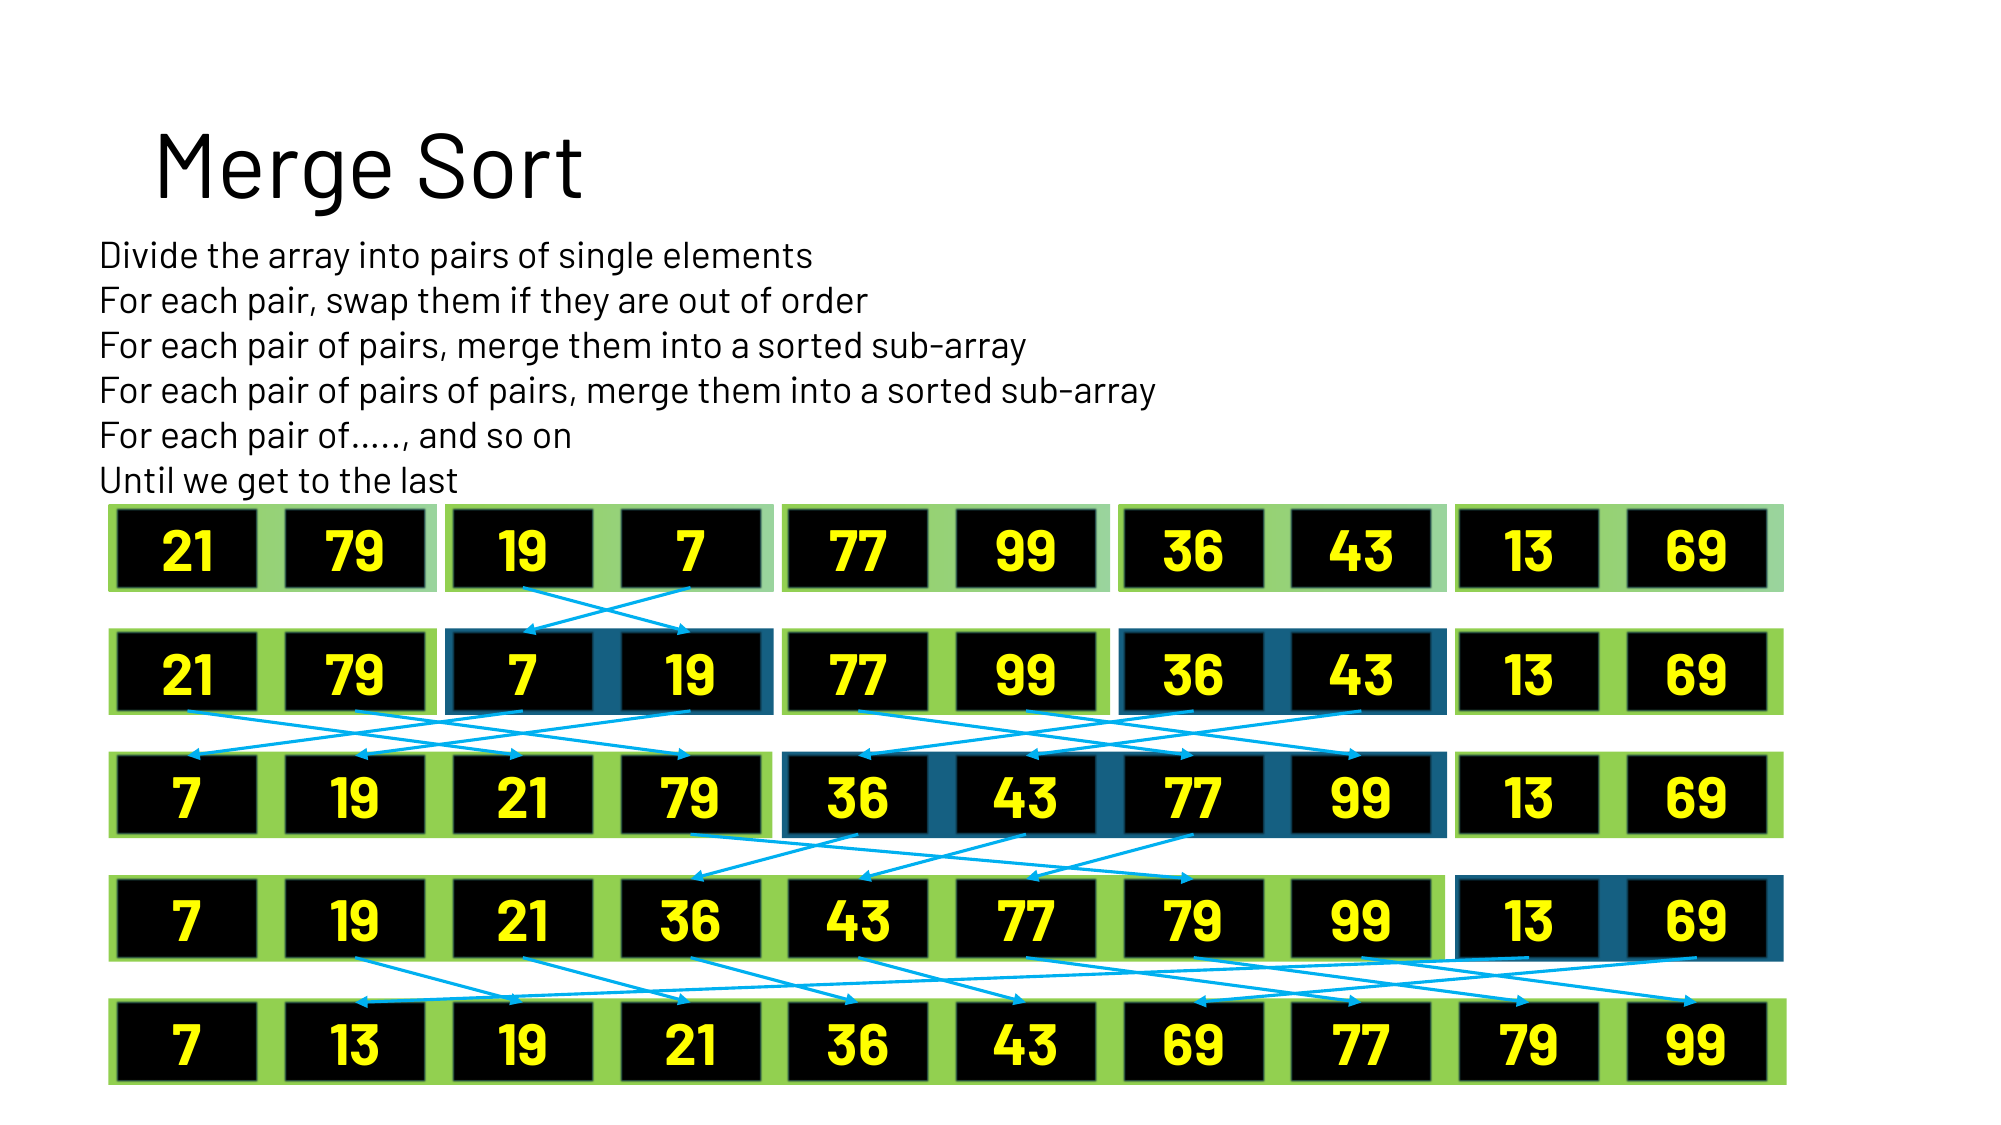

# Merge Sort
Divide the array into pairs of single elements
For each pair, swap them if they are out of order
For each pair of pairs, merge them into a sorted sub-array
For each pair of pairs of pairs, merge them into a sorted sub-array
For each pair of….., and so on
Until we get to the last

21
79
19
7
77
99
36
43
13
69

7
19

21
79

77
99

36
43

13
69

13
69

13
69

7
19
21
79

36
43
77
99

7
19
21
36
43
77
79
99

7
13
19
21
36
43
69
77
79
99